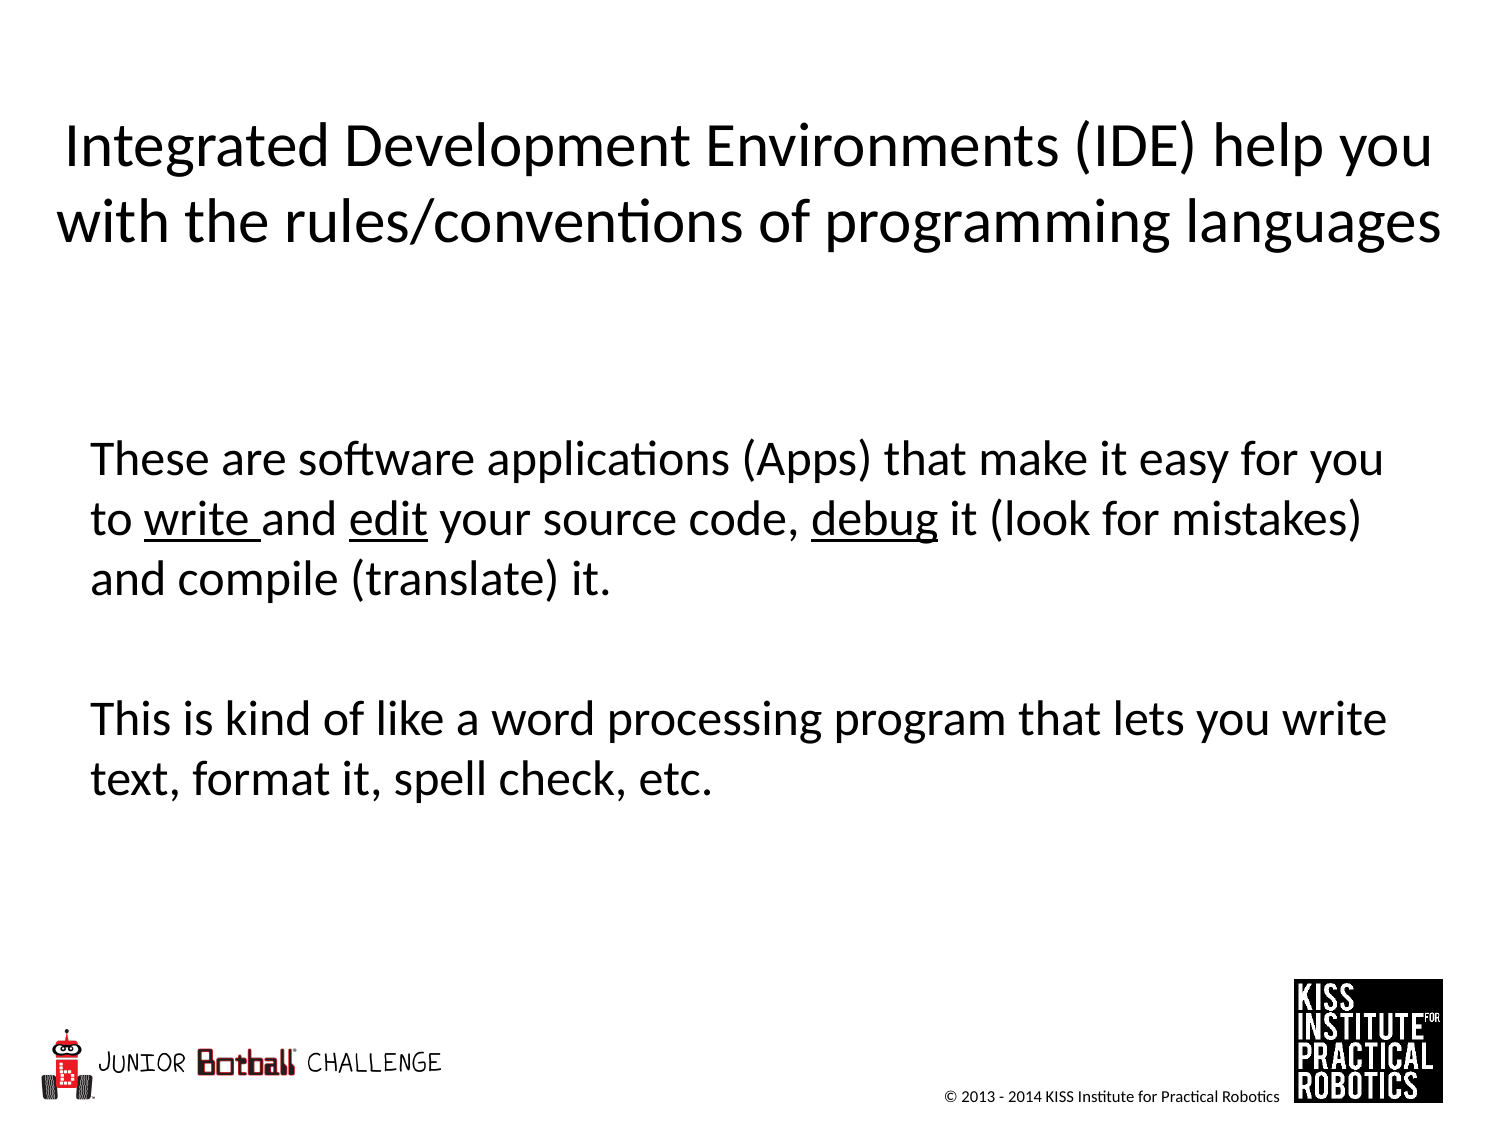

# Integrated Development Environments (IDE) help you with the rules/conventions of programming languages
These are software applications (Apps) that make it easy for you to write and edit your source code, debug it (look for mistakes) and compile (translate) it.

This is kind of like a word processing program that lets you write text, format it, spell check, etc.